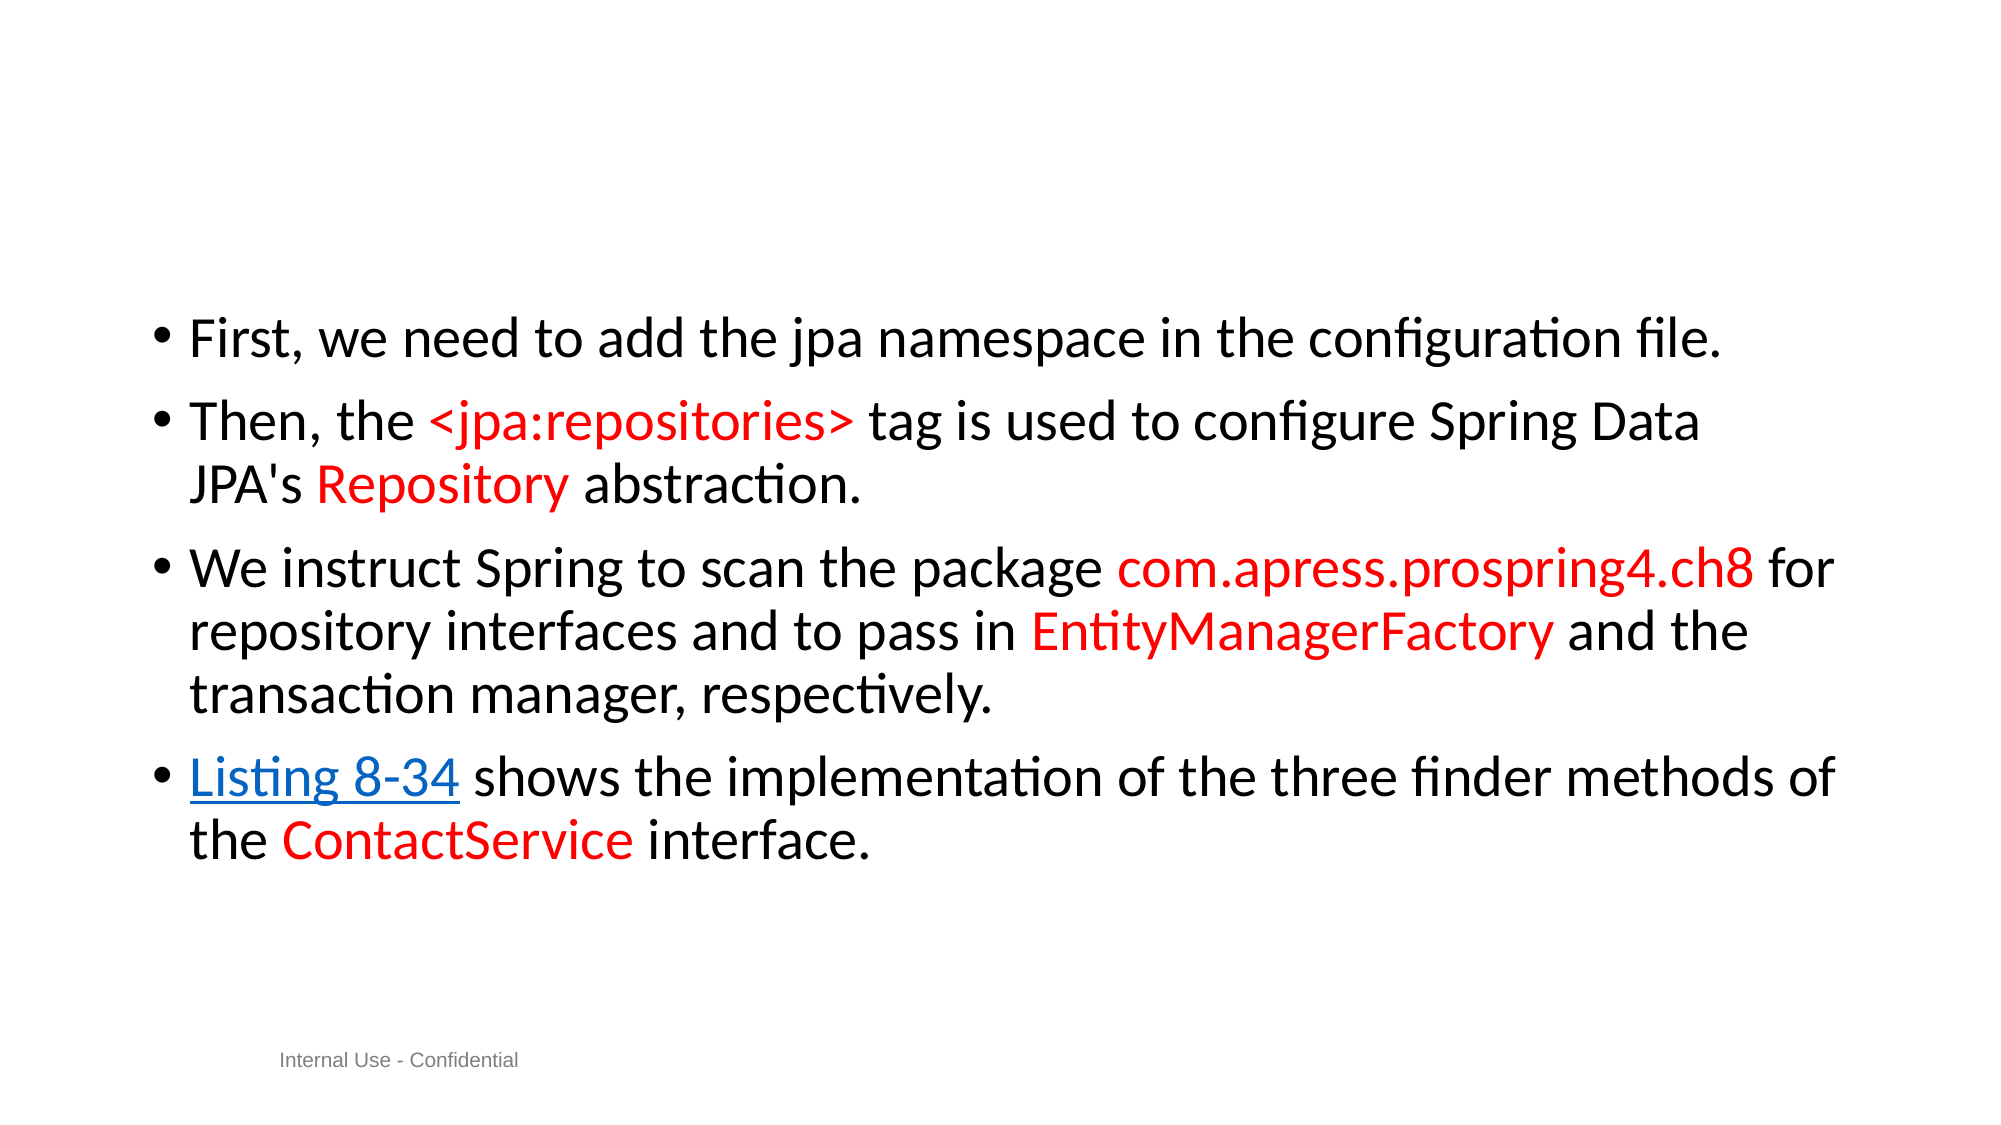

#
First, we need to add the jpa namespace in the configuration file.
Then, the <jpa:repositories> tag is used to configure Spring Data JPA's Repository abstraction.
We instruct Spring to scan the package com.apress.prospring4.ch8 for repository interfaces and to pass in EntityManagerFactory and the transaction manager, respectively.
Listing 8-34 shows the implementation of the three finder methods of the ContactService interface.